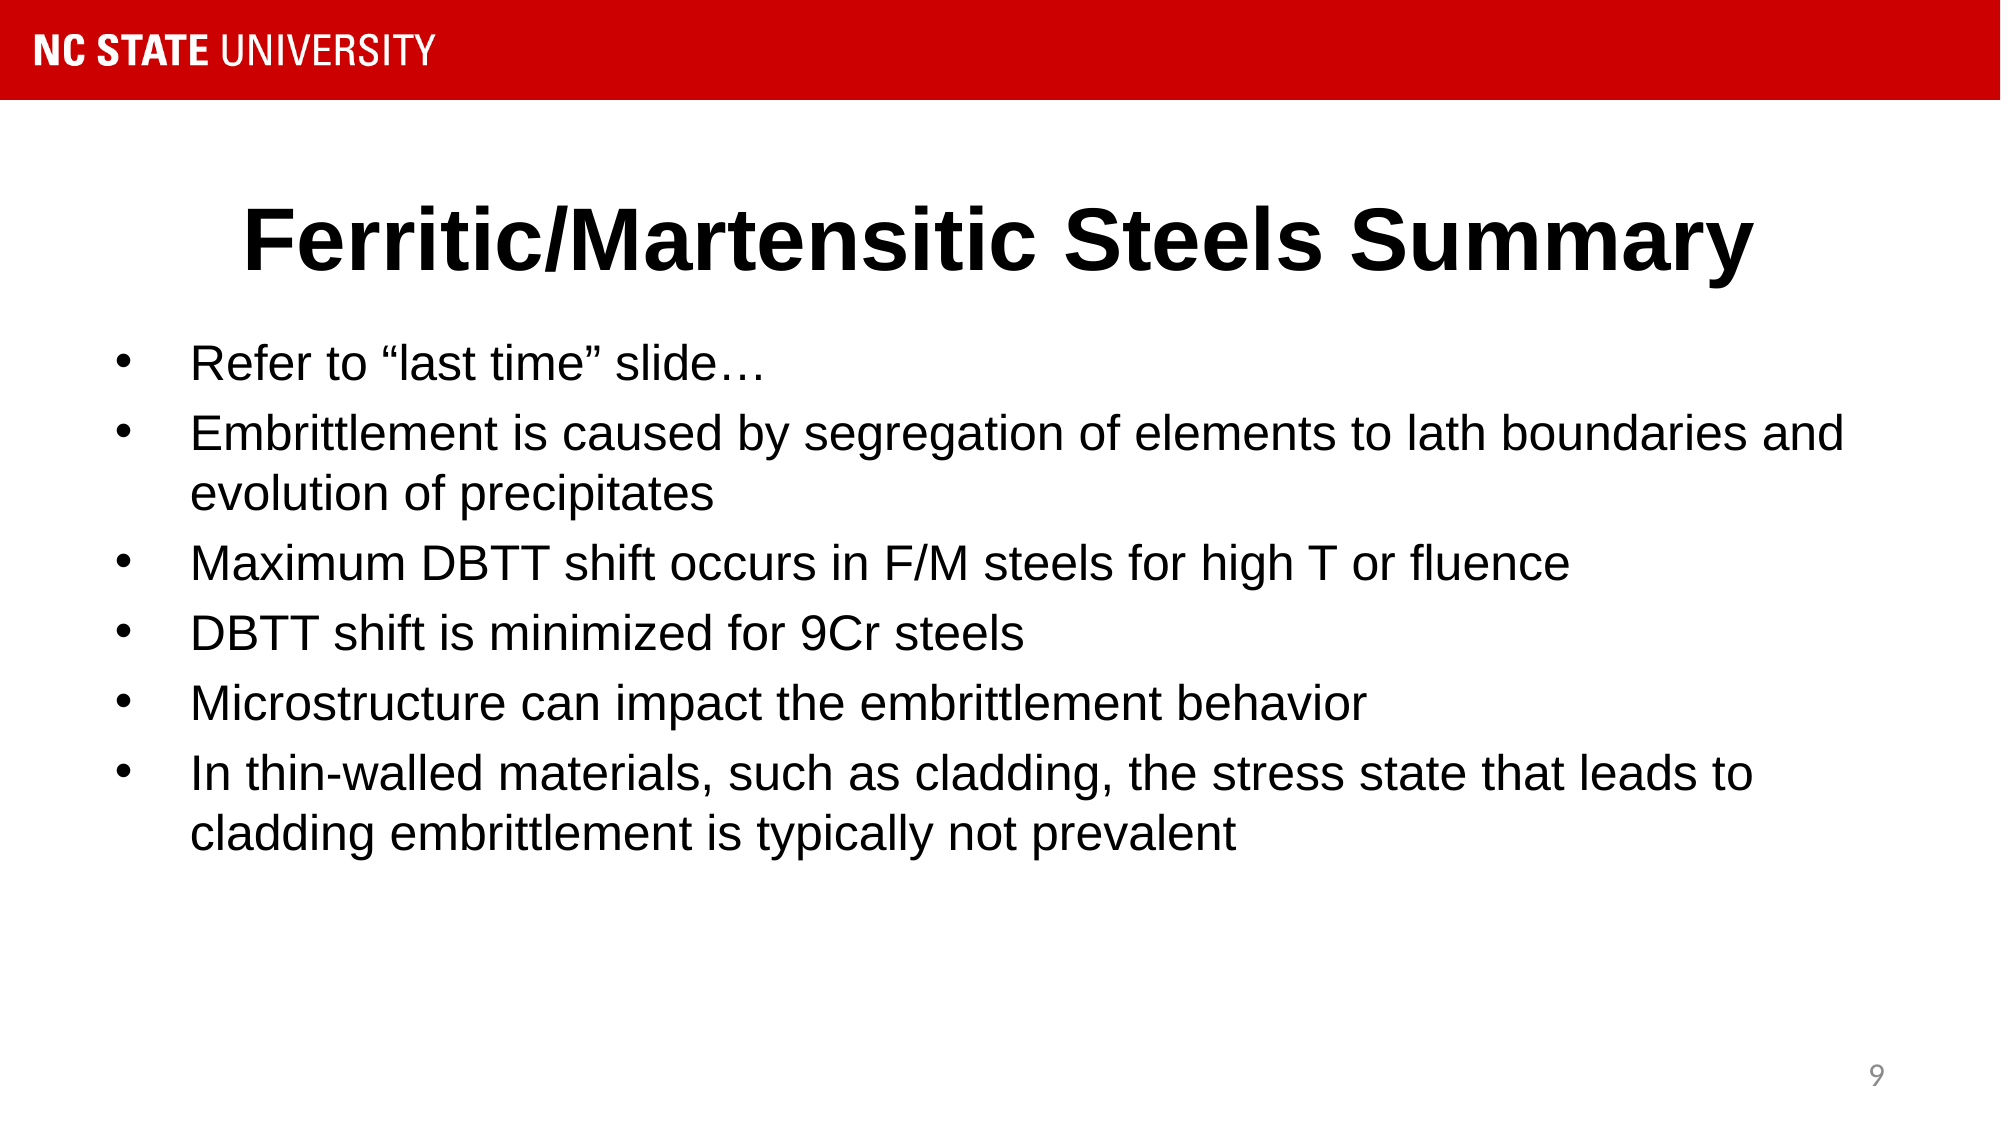

# Ferritic/Martensitic Steels Summary
Refer to “last time” slide…
Embrittlement is caused by segregation of elements to lath boundaries and evolution of precipitates
Maximum DBTT shift occurs in F/M steels for high T or fluence
DBTT shift is minimized for 9Cr steels
Microstructure can impact the embrittlement behavior
In thin-walled materials, such as cladding, the stress state that leads to cladding embrittlement is typically not prevalent

9